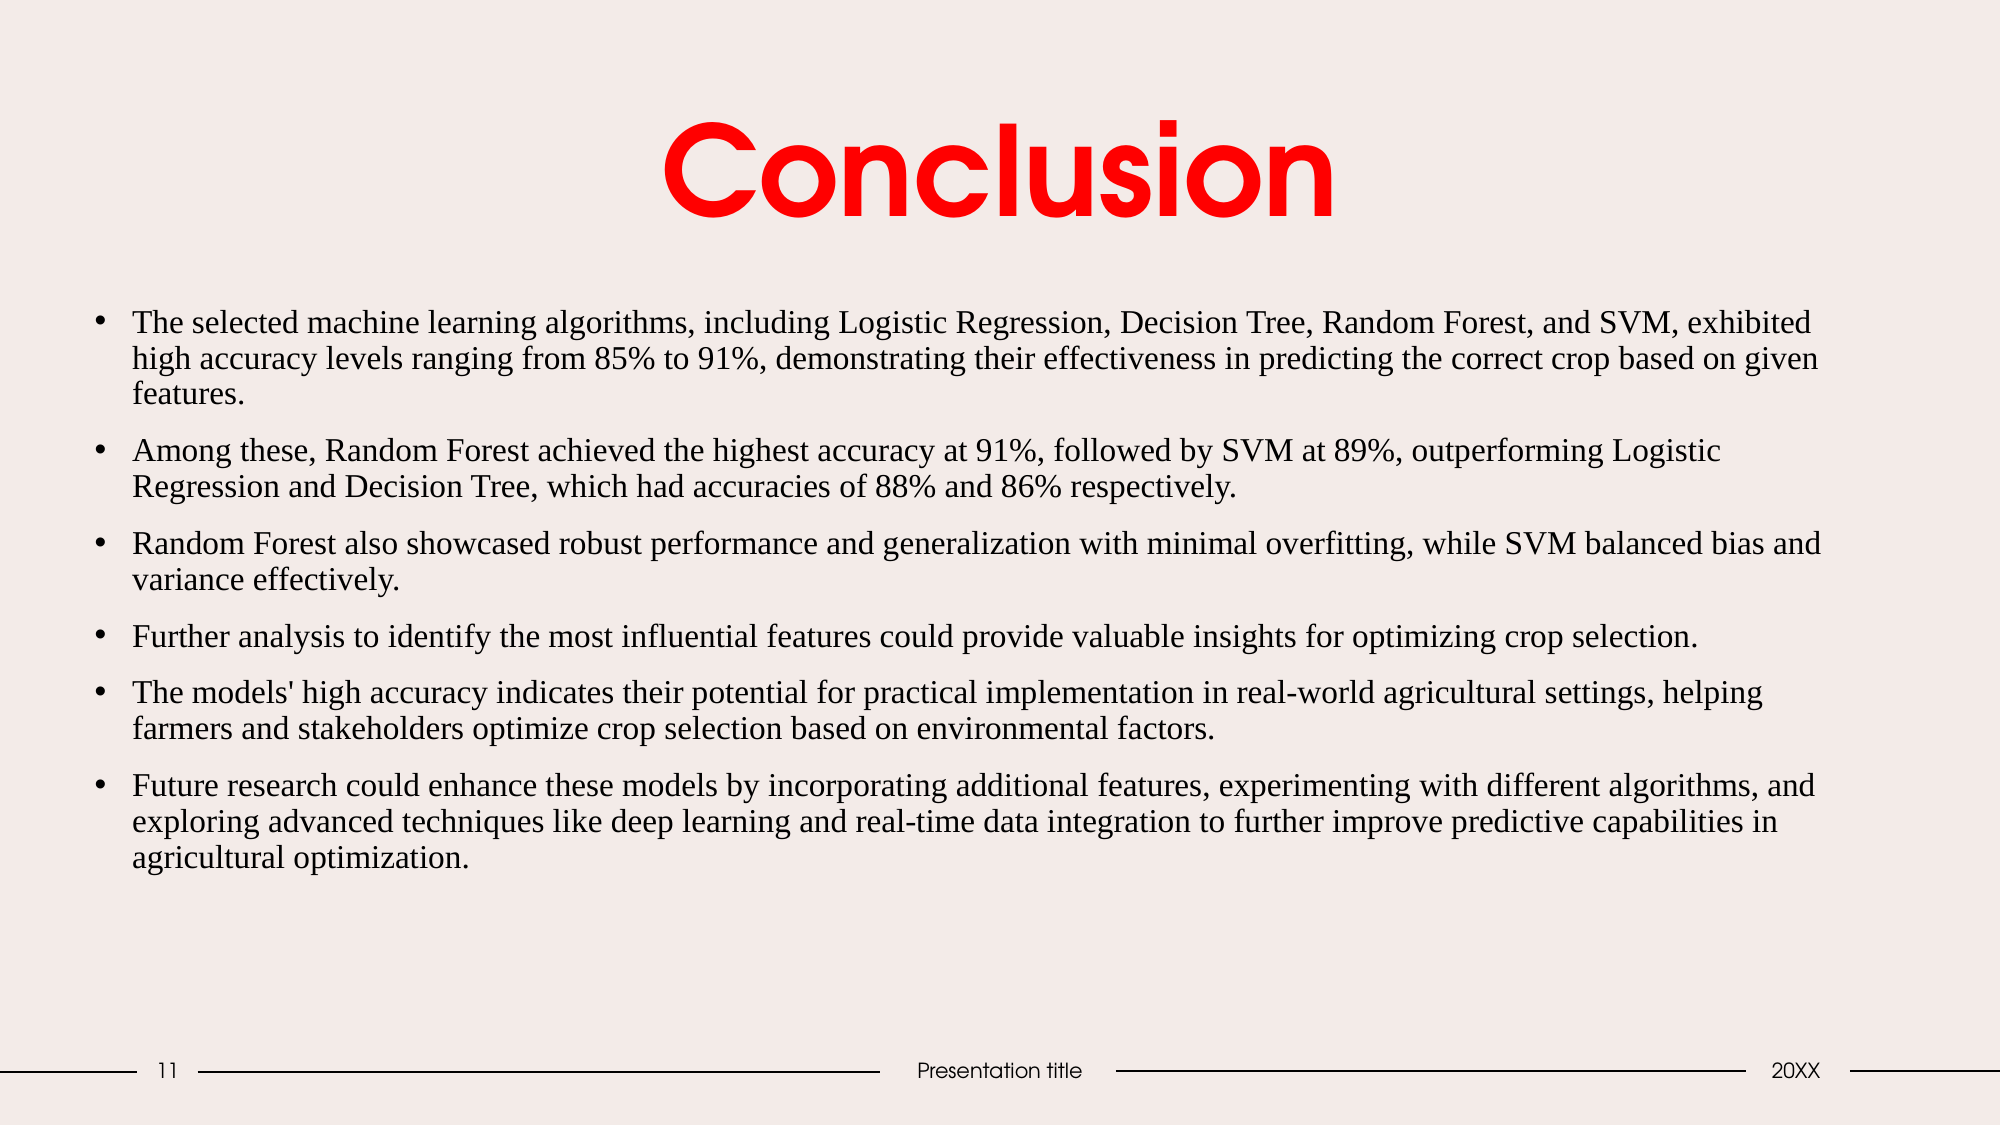

# Conclusion
The selected machine learning algorithms, including Logistic Regression, Decision Tree, Random Forest, and SVM, exhibited high accuracy levels ranging from 85% to 91%, demonstrating their effectiveness in predicting the correct crop based on given features.
Among these, Random Forest achieved the highest accuracy at 91%, followed by SVM at 89%, outperforming Logistic Regression and Decision Tree, which had accuracies of 88% and 86% respectively.
Random Forest also showcased robust performance and generalization with minimal overfitting, while SVM balanced bias and variance effectively.
Further analysis to identify the most influential features could provide valuable insights for optimizing crop selection.
The models' high accuracy indicates their potential for practical implementation in real-world agricultural settings, helping farmers and stakeholders optimize crop selection based on environmental factors.
Future research could enhance these models by incorporating additional features, experimenting with different algorithms, and exploring advanced techniques like deep learning and real-time data integration to further improve predictive capabilities in agricultural optimization.

11
Presentation title
20XX